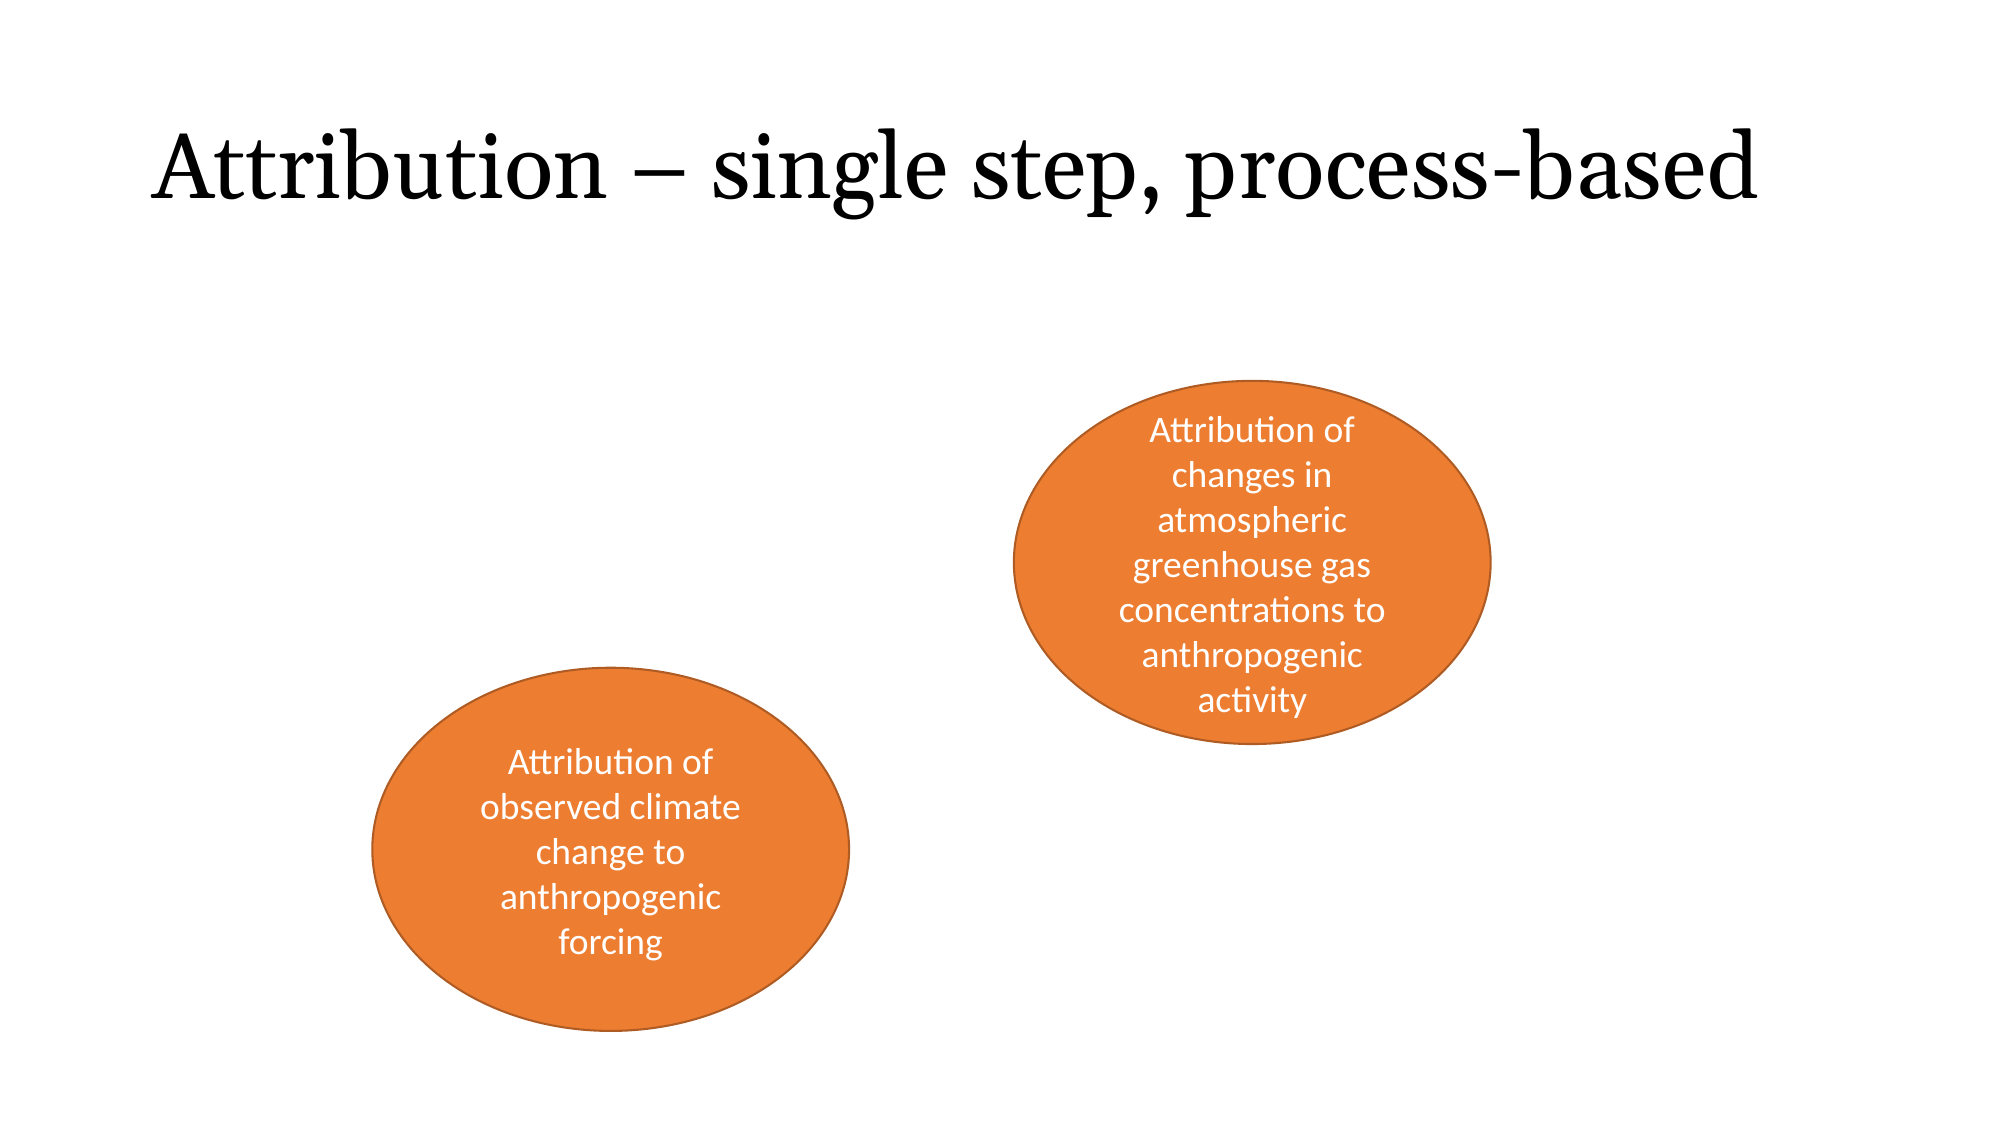

# Attribution – single step, process-based
Attribution of changes in atmospheric greenhouse gas concentrations to anthropogenic activity
Attribution of observed climate change to anthropogenic forcing